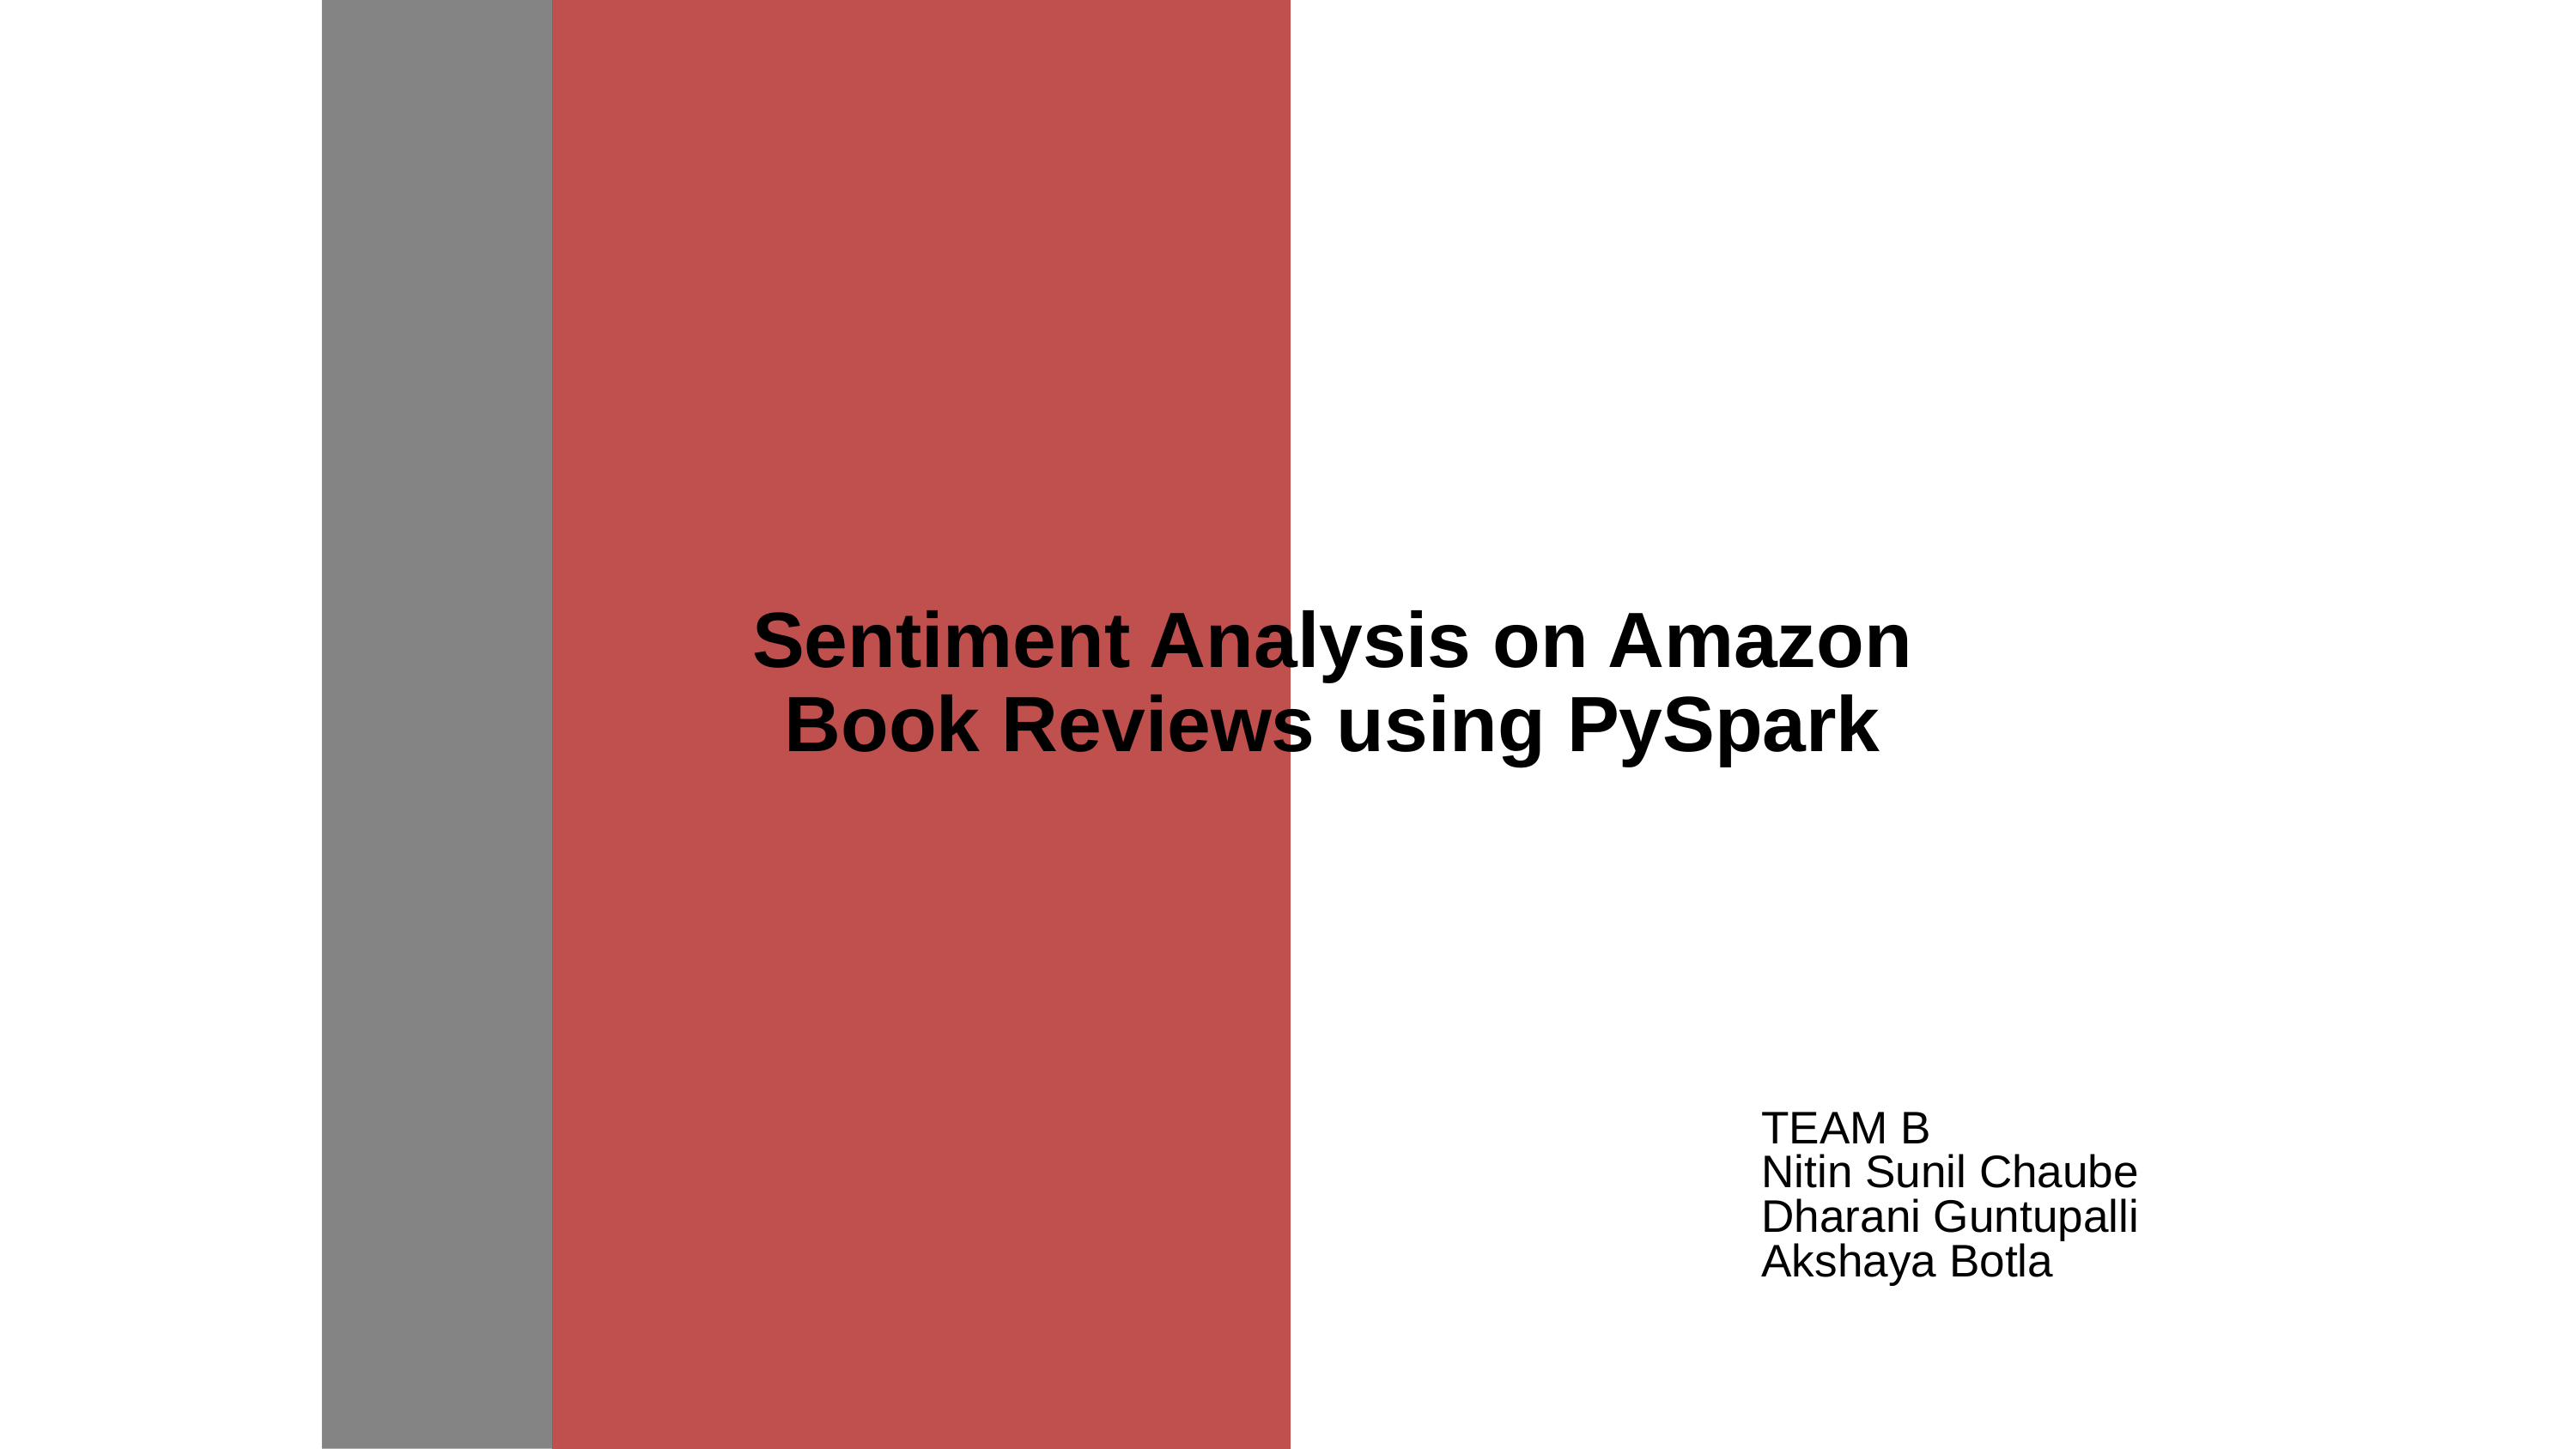

Sentiment Analysis on Amazon
Book Reviews using PySpark

TEAM B
Nitin Sunil Chaube
Dharani Guntupalli
Akshaya Botla